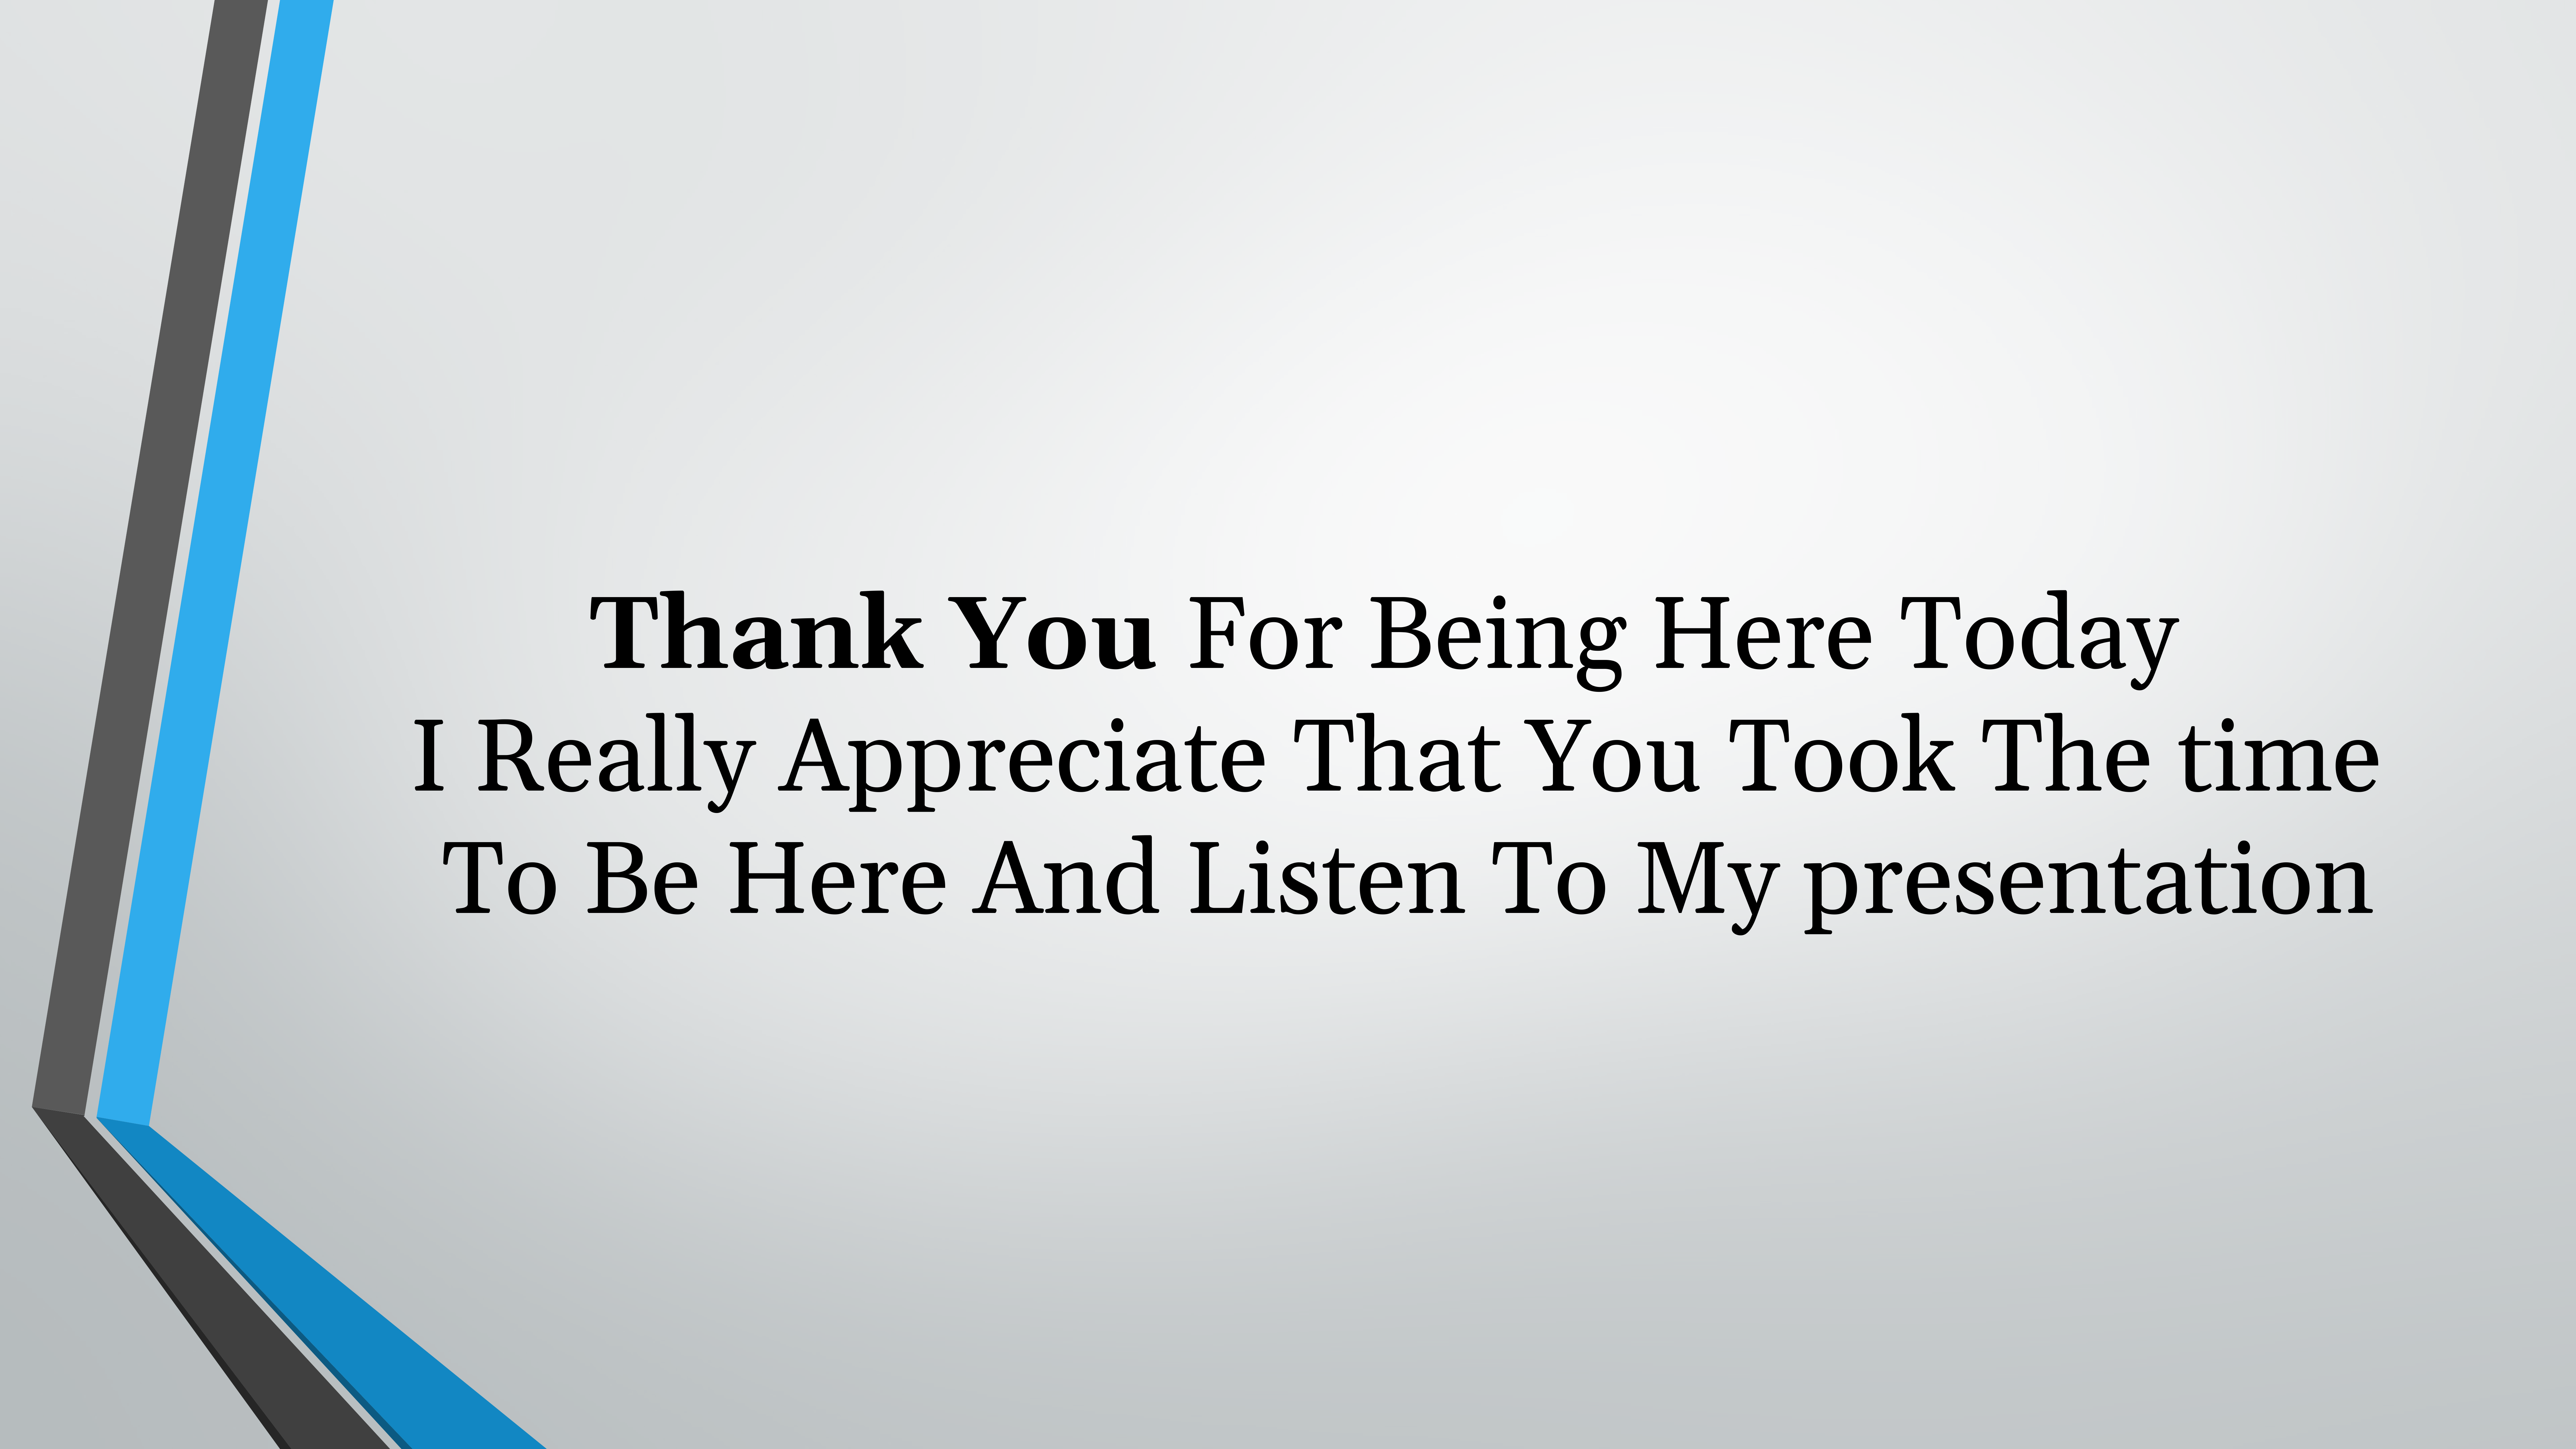

# Thank You For Being Here Today I Really Appreciate That You Took The time To Be Here And Listen To My presentation